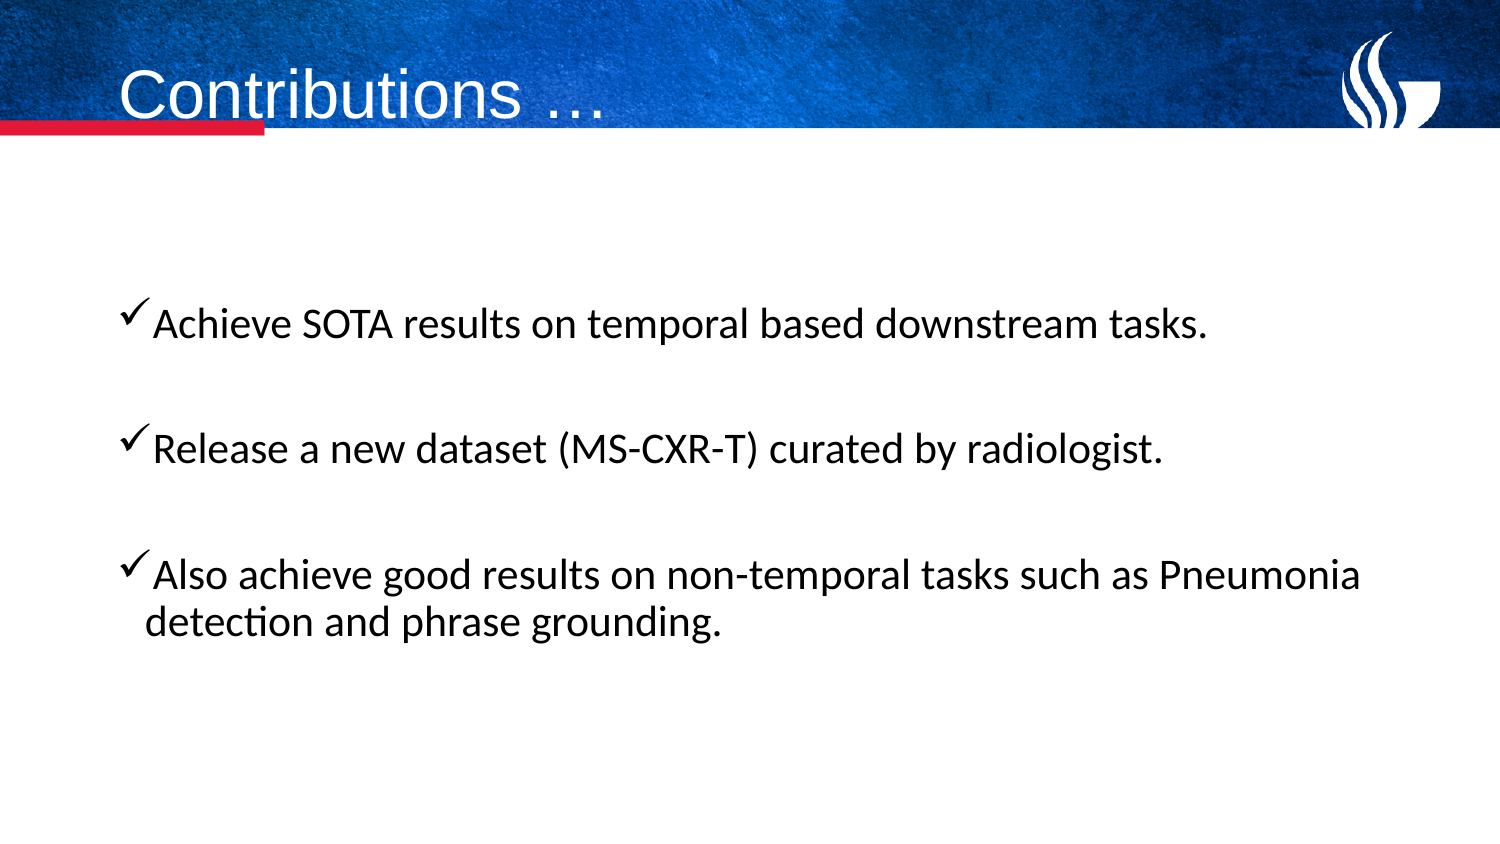

# Contributions …

Achieve SOTA results on temporal based downstream tasks.

Release a new dataset (MS-CXR-T) curated by radiologist.

Also achieve good results on non-temporal tasks such as Pneumonia detection and phrase grounding.

7